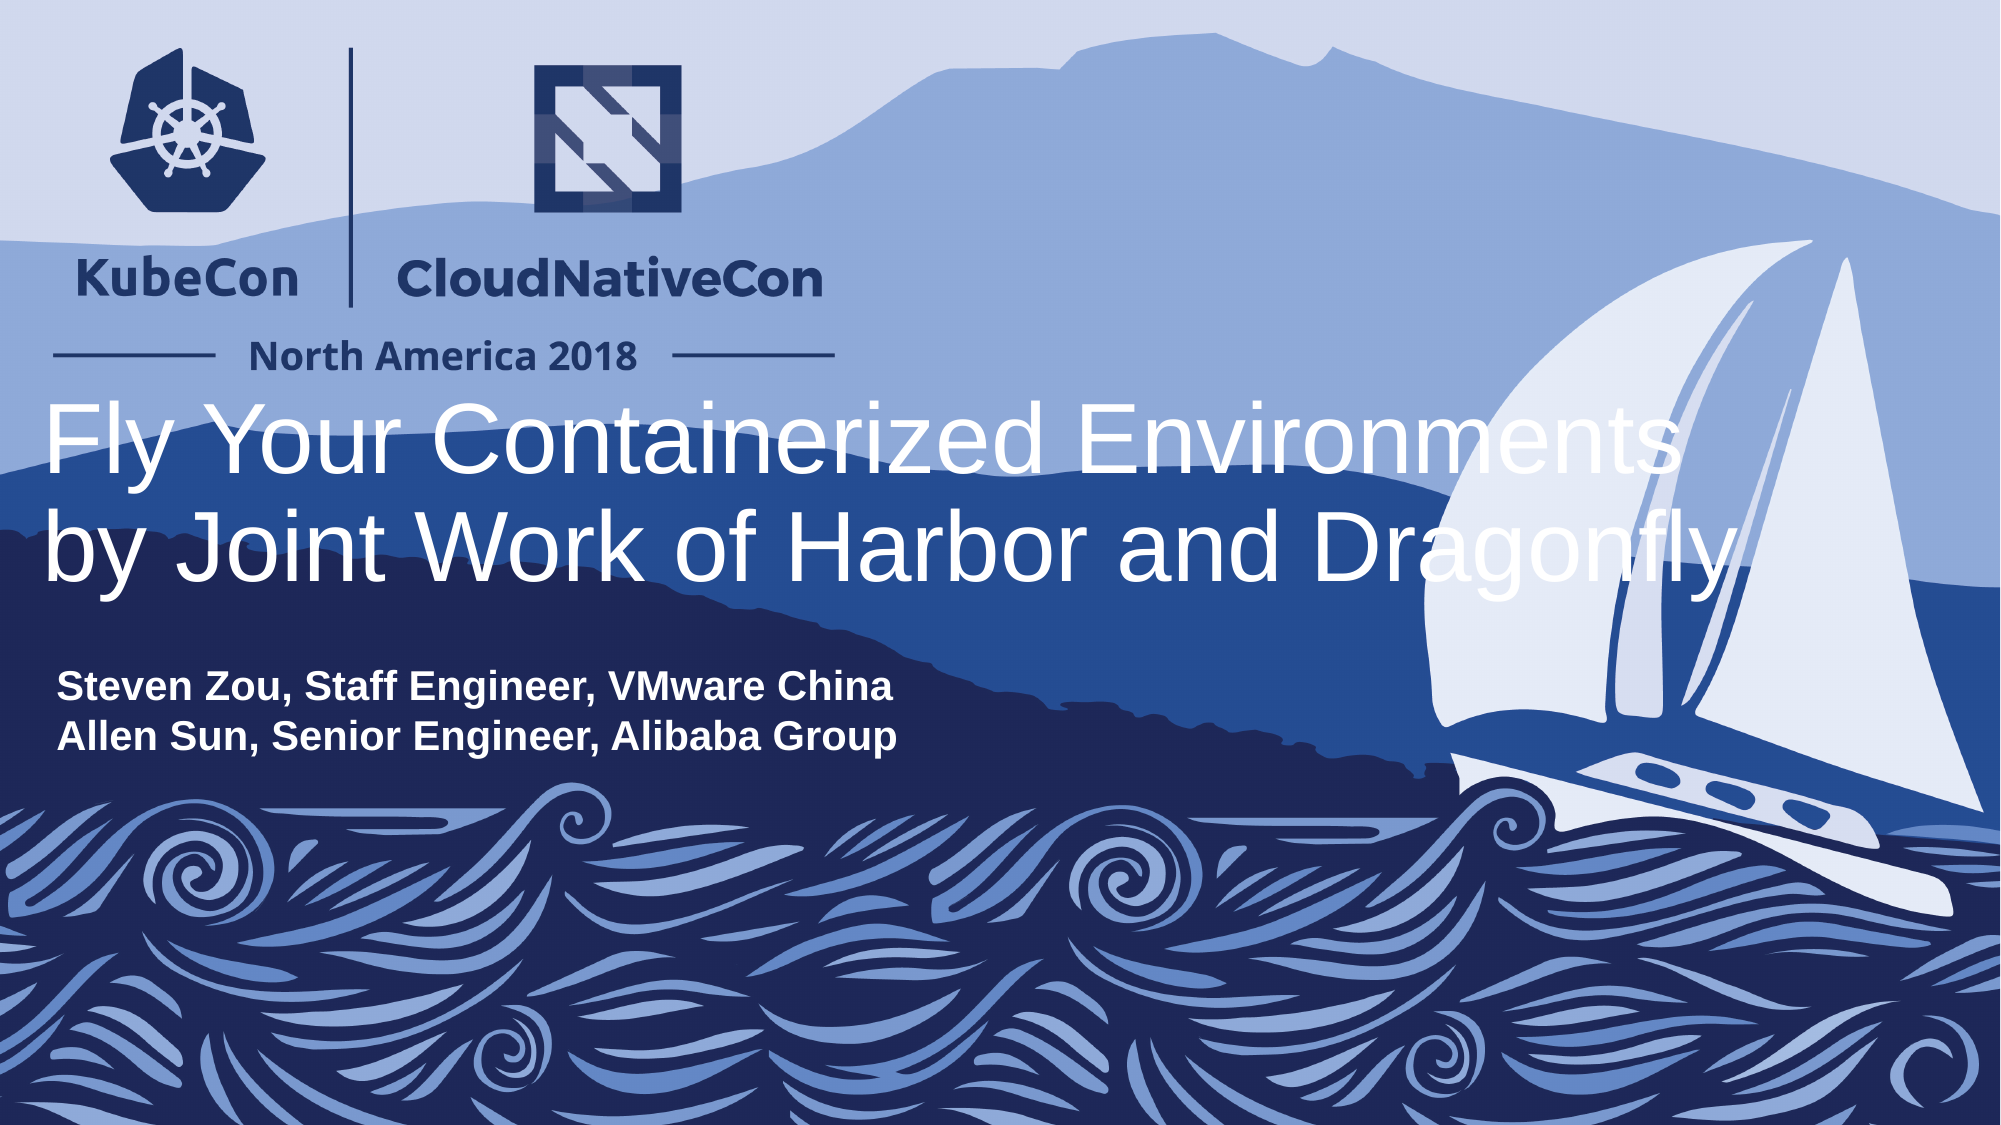

# Fly Your Containerized Environments by Joint Work of Harbor and Dragonfly
Steven Zou, Staff Engineer, VMware China
Allen Sun, Senior Engineer, Alibaba Group